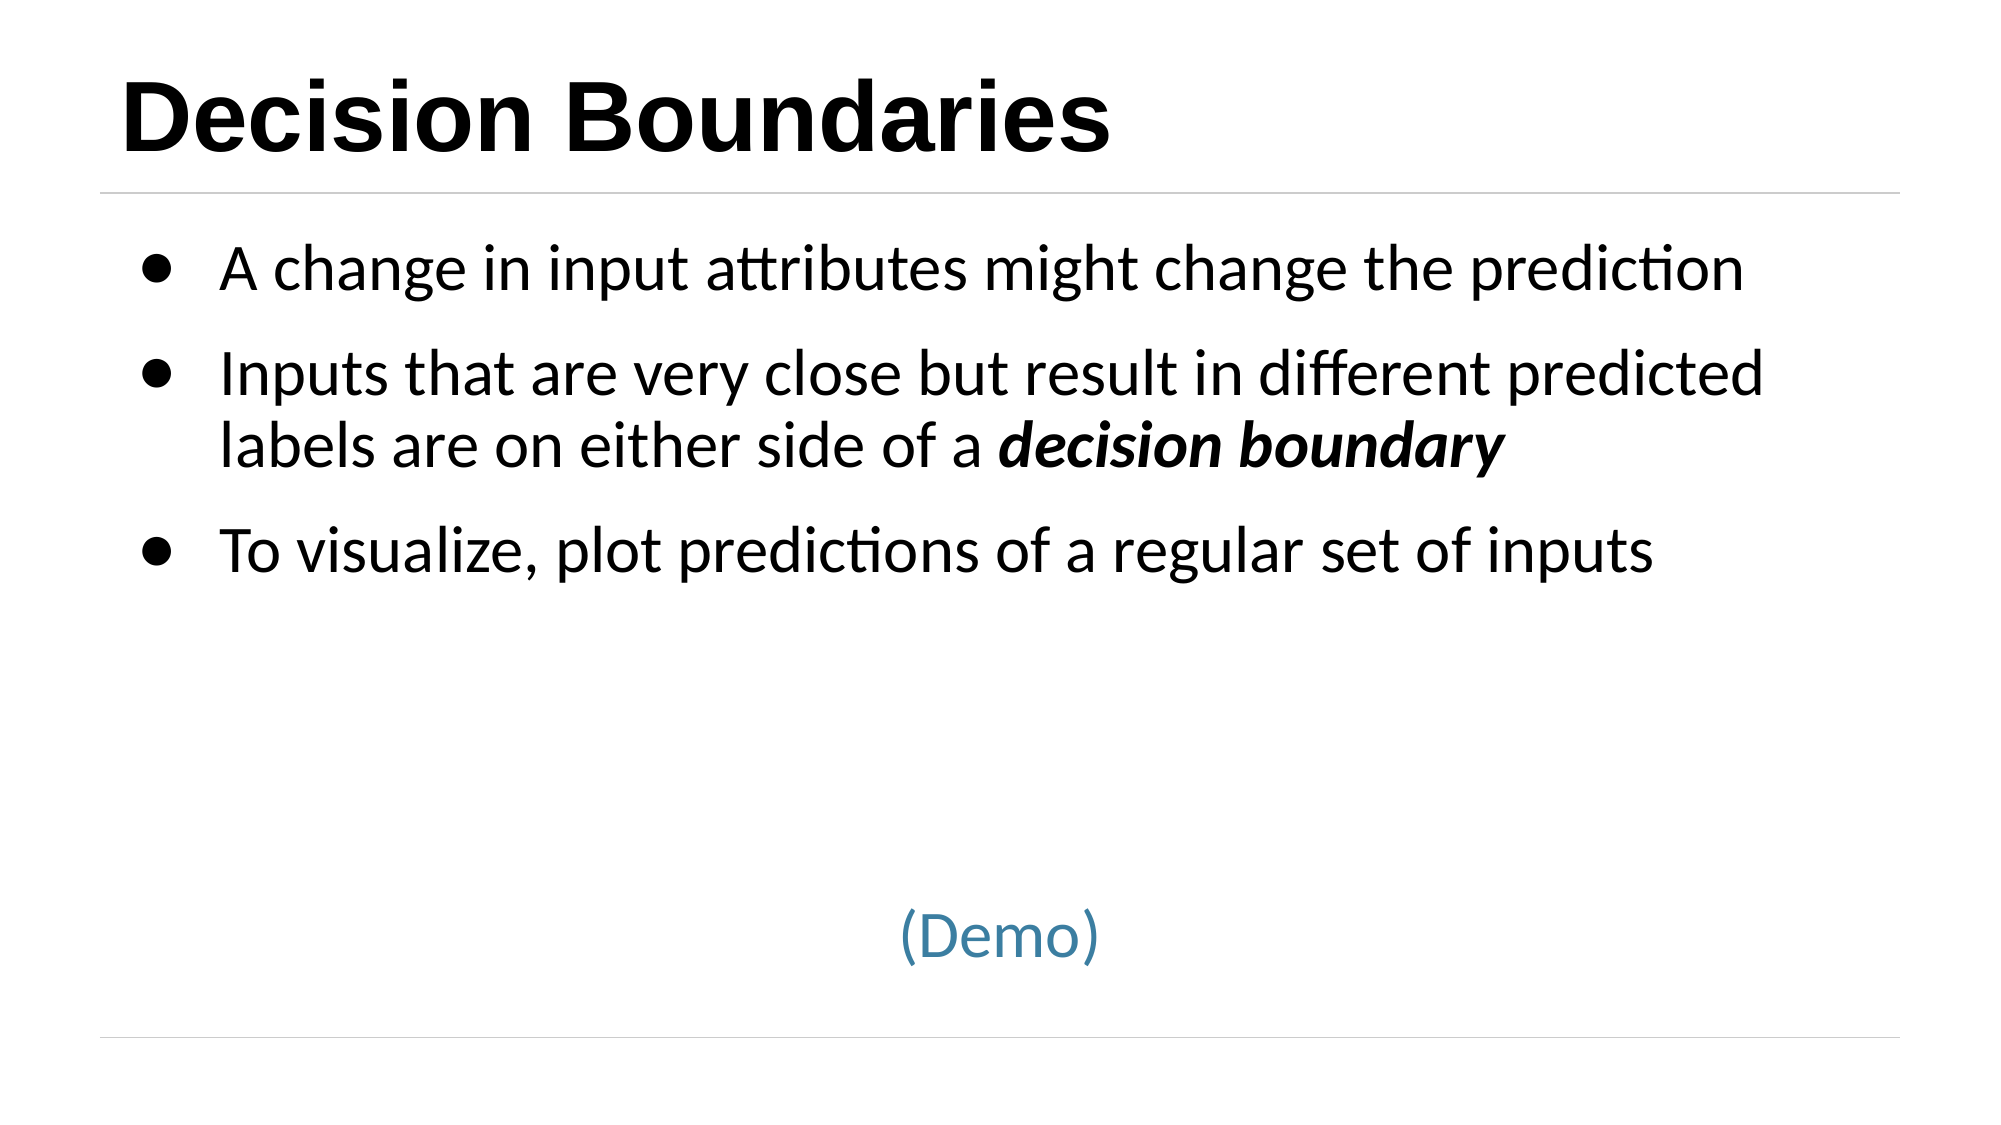

# Decision Boundaries
A change in input attributes might change the prediction
Inputs that are very close but result in different predicted labels are on either side of a decision boundary
To visualize, plot predictions of a regular set of inputs
(Demo)